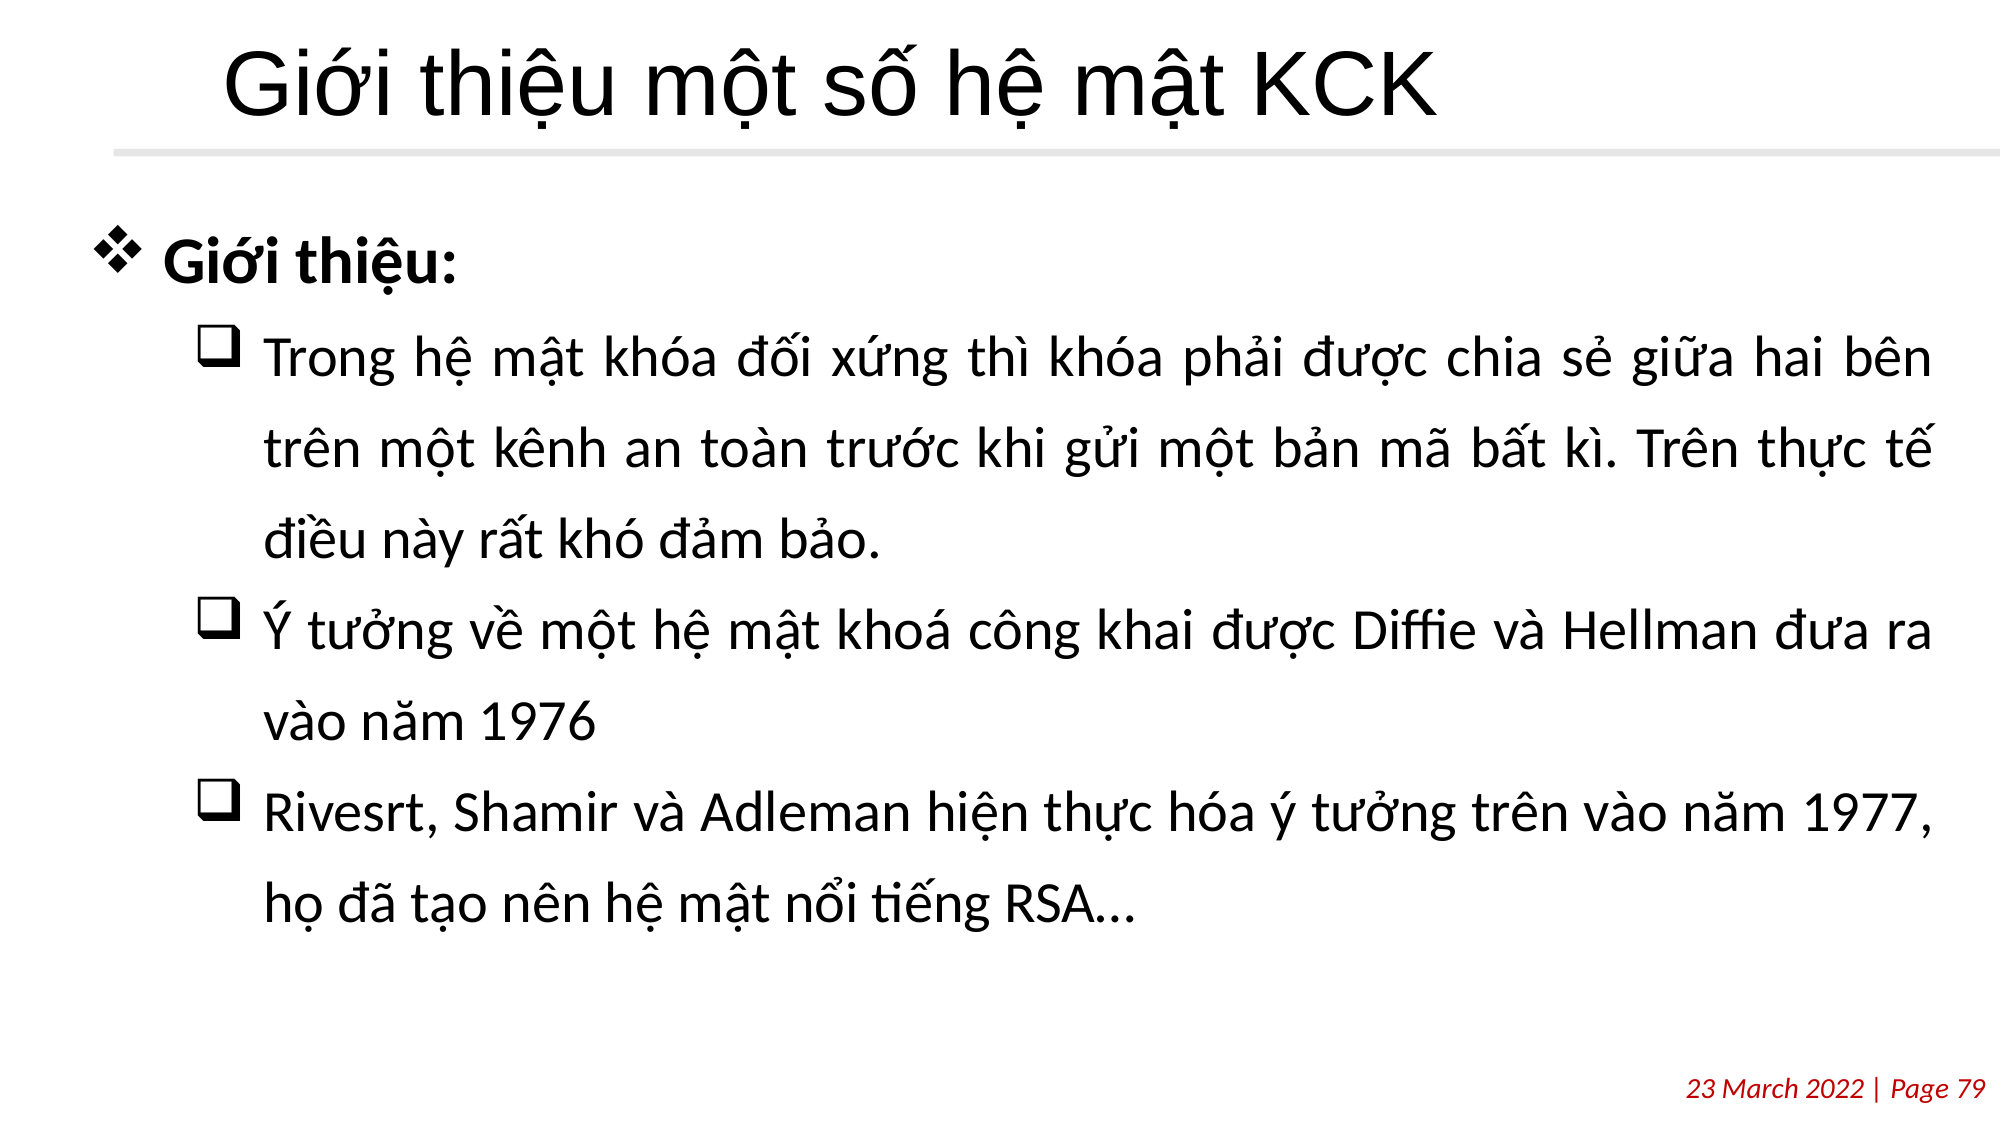

# Giới thiệu một số hệ mật KCK
Giới thiệu:
Trong hệ mật khóa đối xứng thì khóa phải được chia sẻ giữa hai bên trên một kênh an toàn trước khi gửi một bản mã bất kì. Trên thực tế điều này rất khó đảm bảo.
Ý tưởng về một hệ mật khoá công khai được Diffie và Hellman đưa ra vào năm 1976
Rivesrt, Shamir và Adleman hiện thực hóa ý tưởng trên vào năm 1977, họ đã tạo nên hệ mật nổi tiếng RSA…